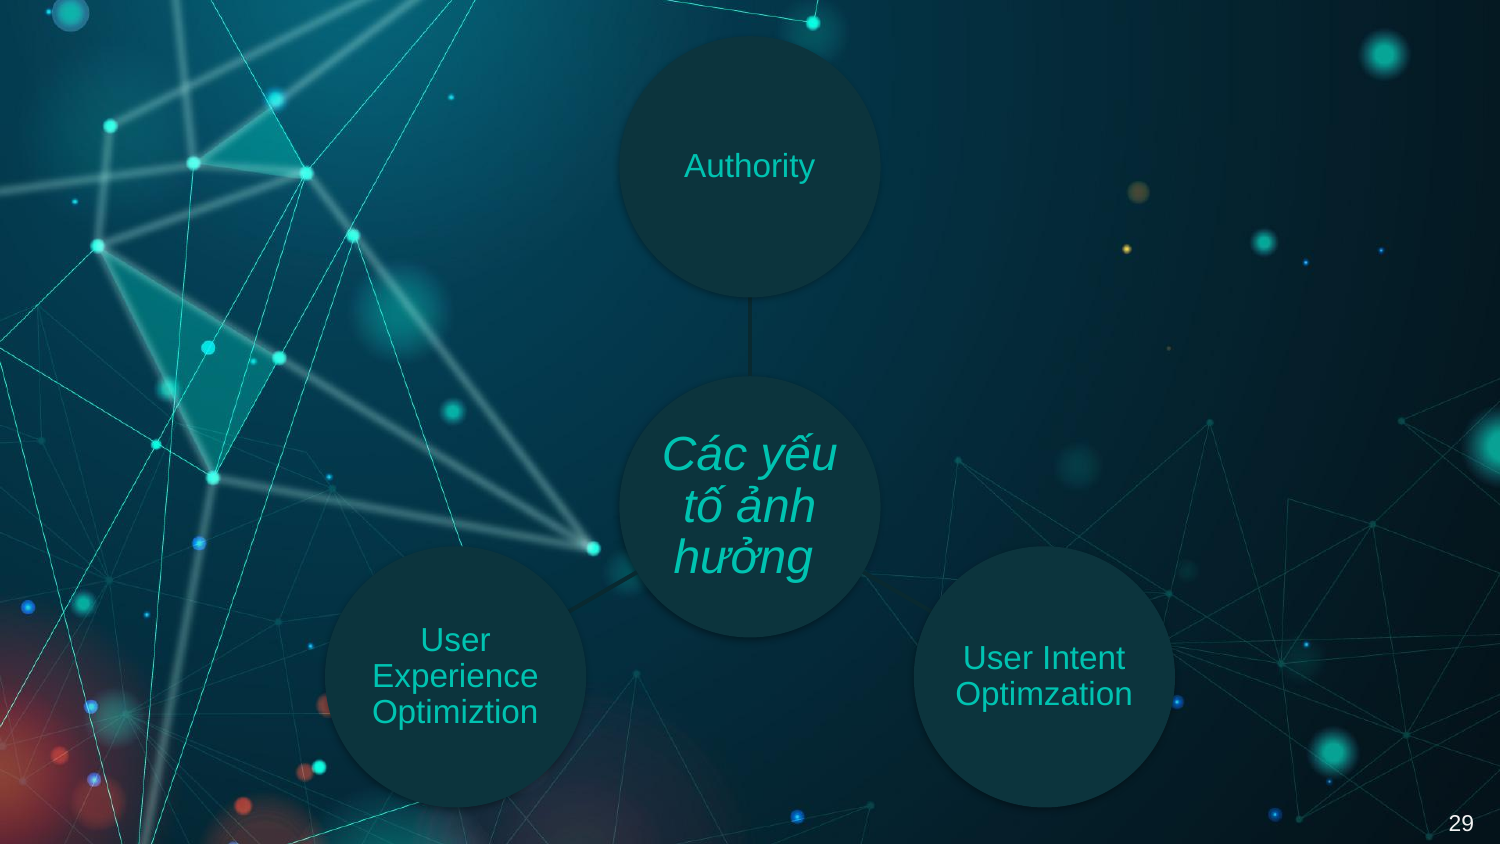

Các yếu tố ảnh hưởng

Authority

User Intent Optimzation

User Experience
Optimiztion
29